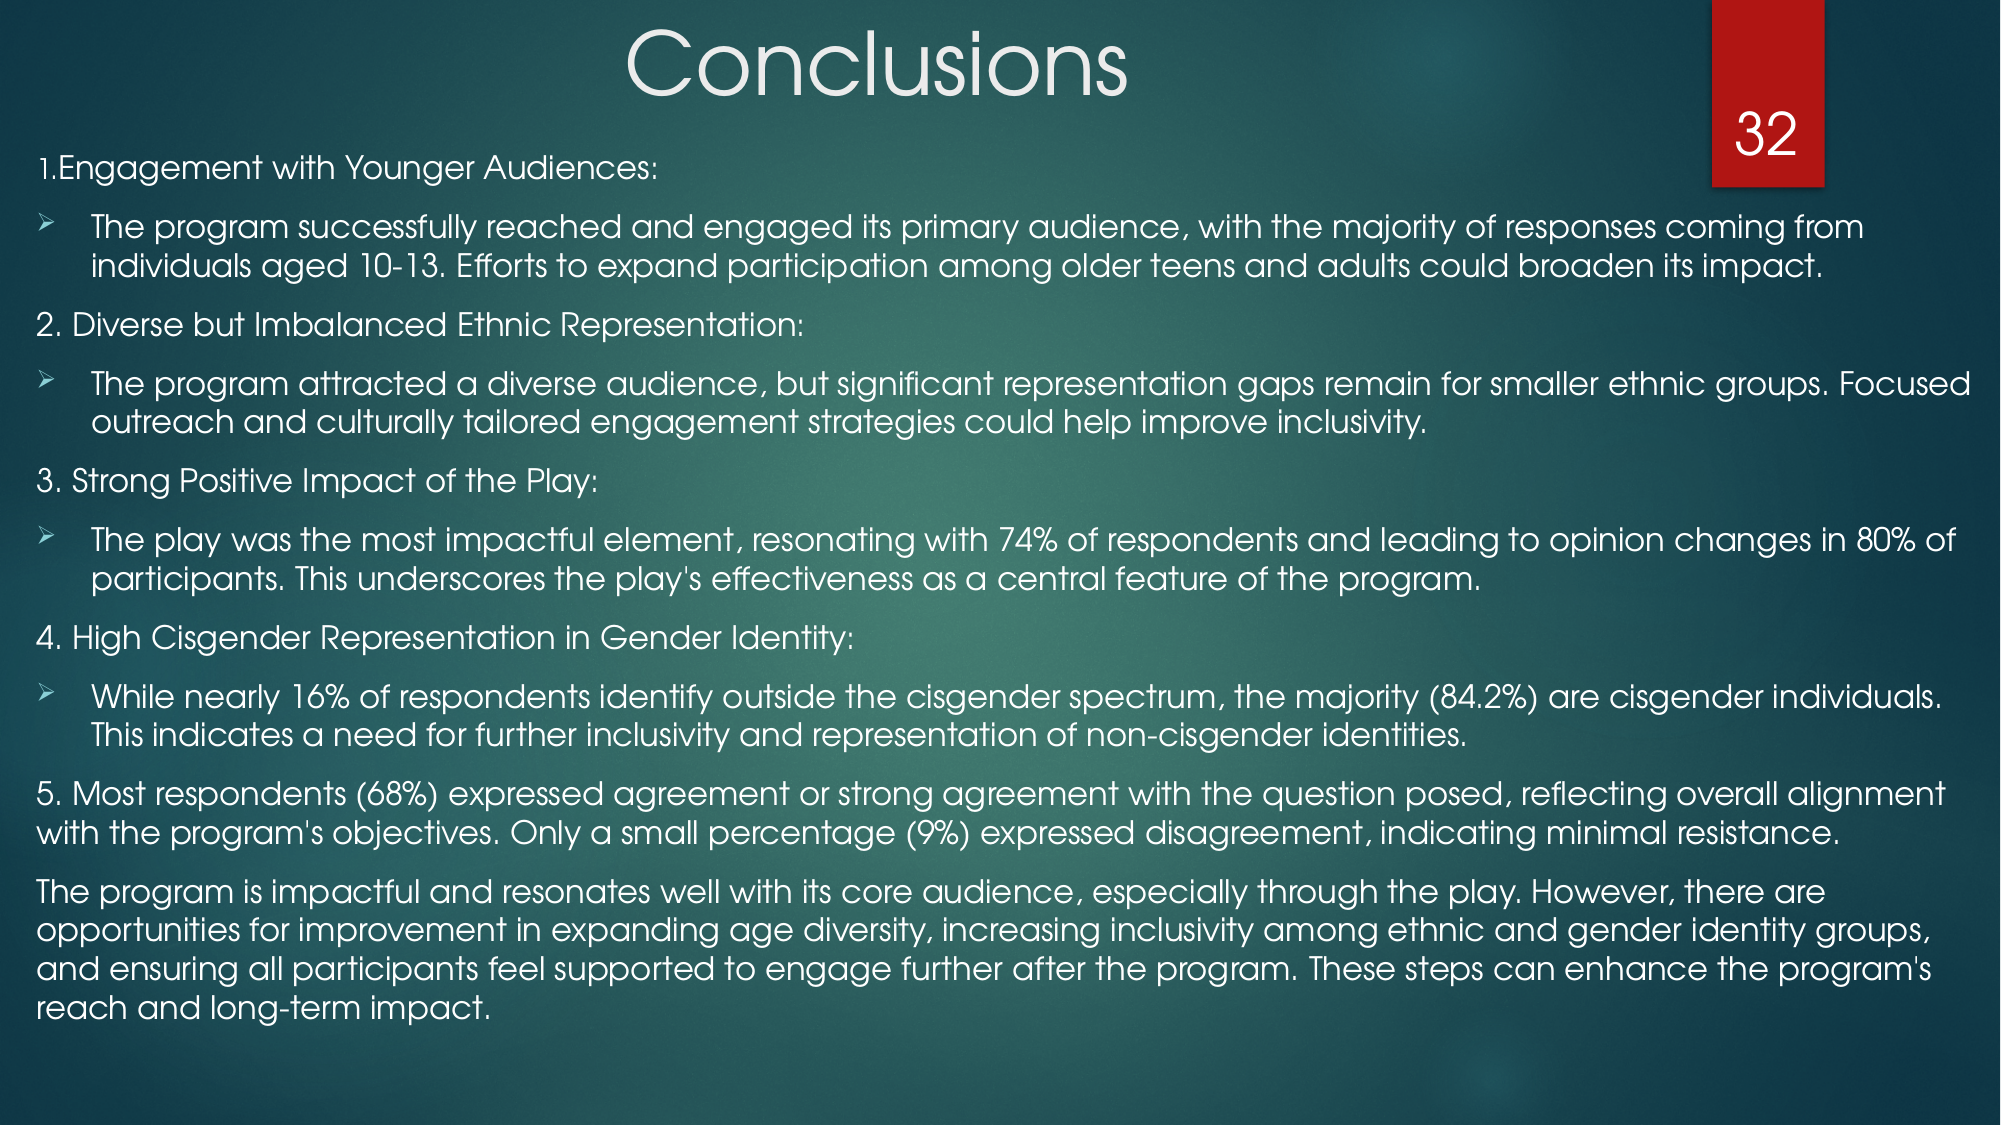

# Conclusions
32
1.Engagement with Younger Audiences:
The program successfully reached and engaged its primary audience, with the majority of responses coming from individuals aged 10-13. Efforts to expand participation among older teens and adults could broaden its impact.
2. Diverse but Imbalanced Ethnic Representation:
The program attracted a diverse audience, but significant representation gaps remain for smaller ethnic groups. Focused outreach and culturally tailored engagement strategies could help improve inclusivity.
3. Strong Positive Impact of the Play:
The play was the most impactful element, resonating with 74% of respondents and leading to opinion changes in 80% of participants. This underscores the play's effectiveness as a central feature of the program.
4. High Cisgender Representation in Gender Identity:
While nearly 16% of respondents identify outside the cisgender spectrum, the majority (84.2%) are cisgender individuals. This indicates a need for further inclusivity and representation of non-cisgender identities.
5. Most respondents (68%) expressed agreement or strong agreement with the question posed, reflecting overall alignment with the program's objectives. Only a small percentage (9%) expressed disagreement, indicating minimal resistance.
The program is impactful and resonates well with its core audience, especially through the play. However, there are opportunities for improvement in expanding age diversity, increasing inclusivity among ethnic and gender identity groups, and ensuring all participants feel supported to engage further after the program. These steps can enhance the program's reach and long-term impact.